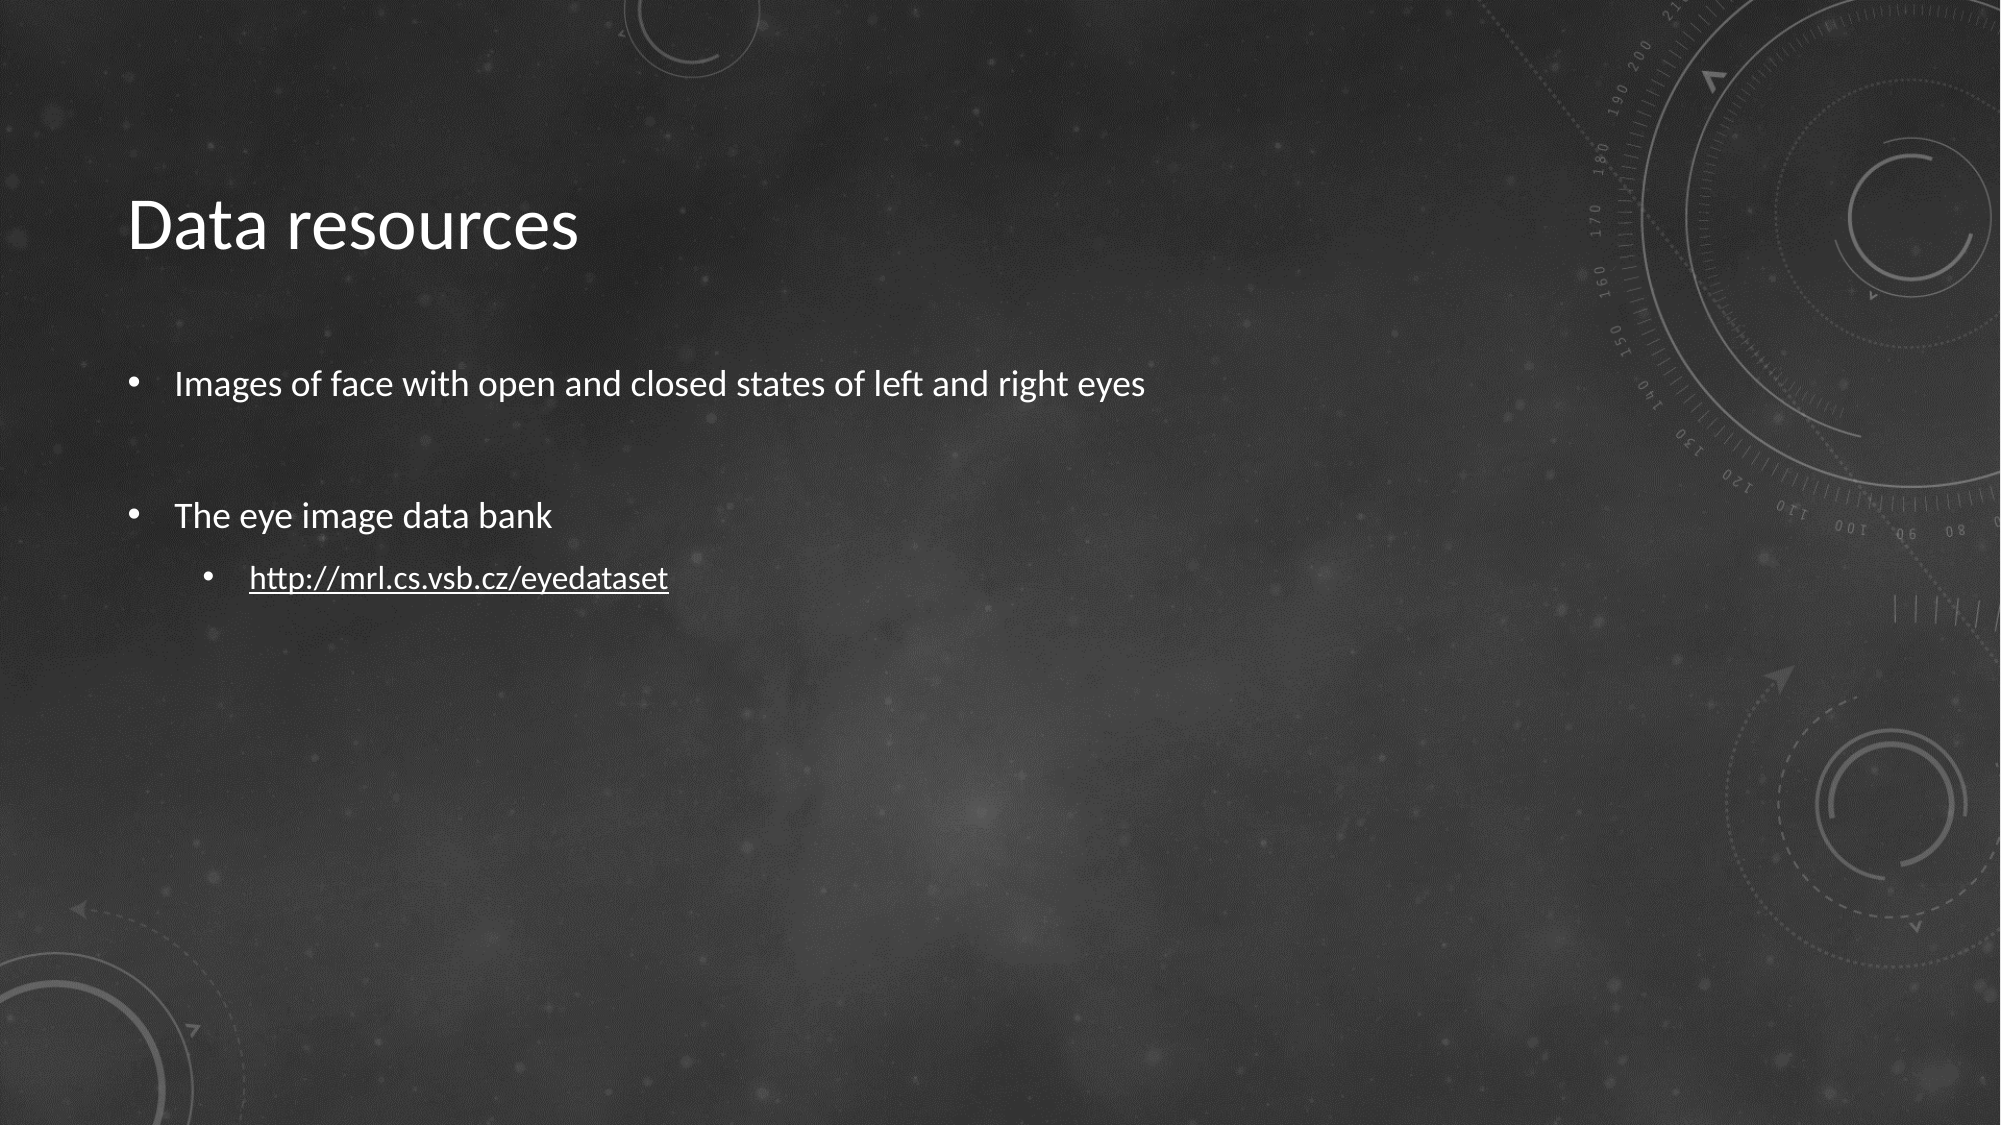

# Data resources
|  |  |  |  |  |  |
| --- | --- | --- | --- | --- | --- |
|  |  |  |  |  |  |
|  |  |  |  |  |  |
|  |  |  |  |  |  |
|  |  |  |  |  |  |
|  |  |  |  |  |  |
|  |  |  |  |  |  |
Images of face with open and closed states of left and right eyes

The eye image data bank
http://mrl.cs.vsb.cz/eyedataset